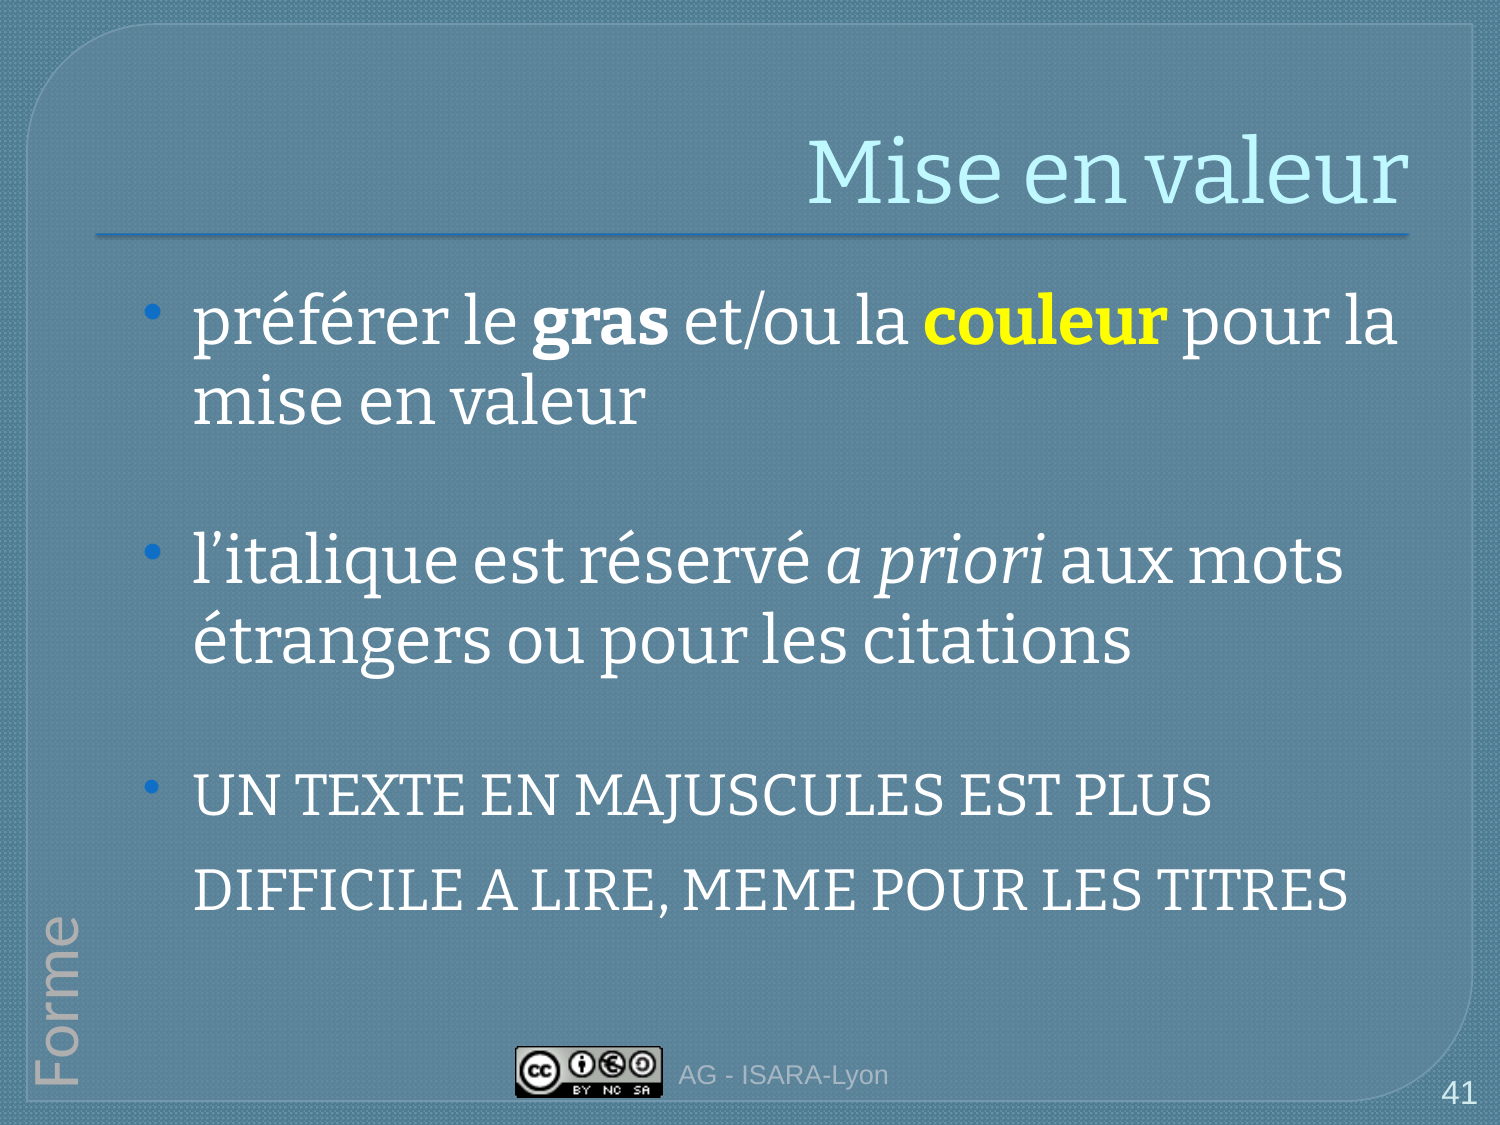

# Mise en valeur
préférer le gras et/ou la couleur pour la mise en valeur

l’italique est réservé a priori aux mots étrangers ou pour les citations

UN TEXTE EN MAJUSCULES EST PLUS DIFFICILE A LIRE, MEME POUR LES TITRES
Forme
AG - ISARA-Lyon
41